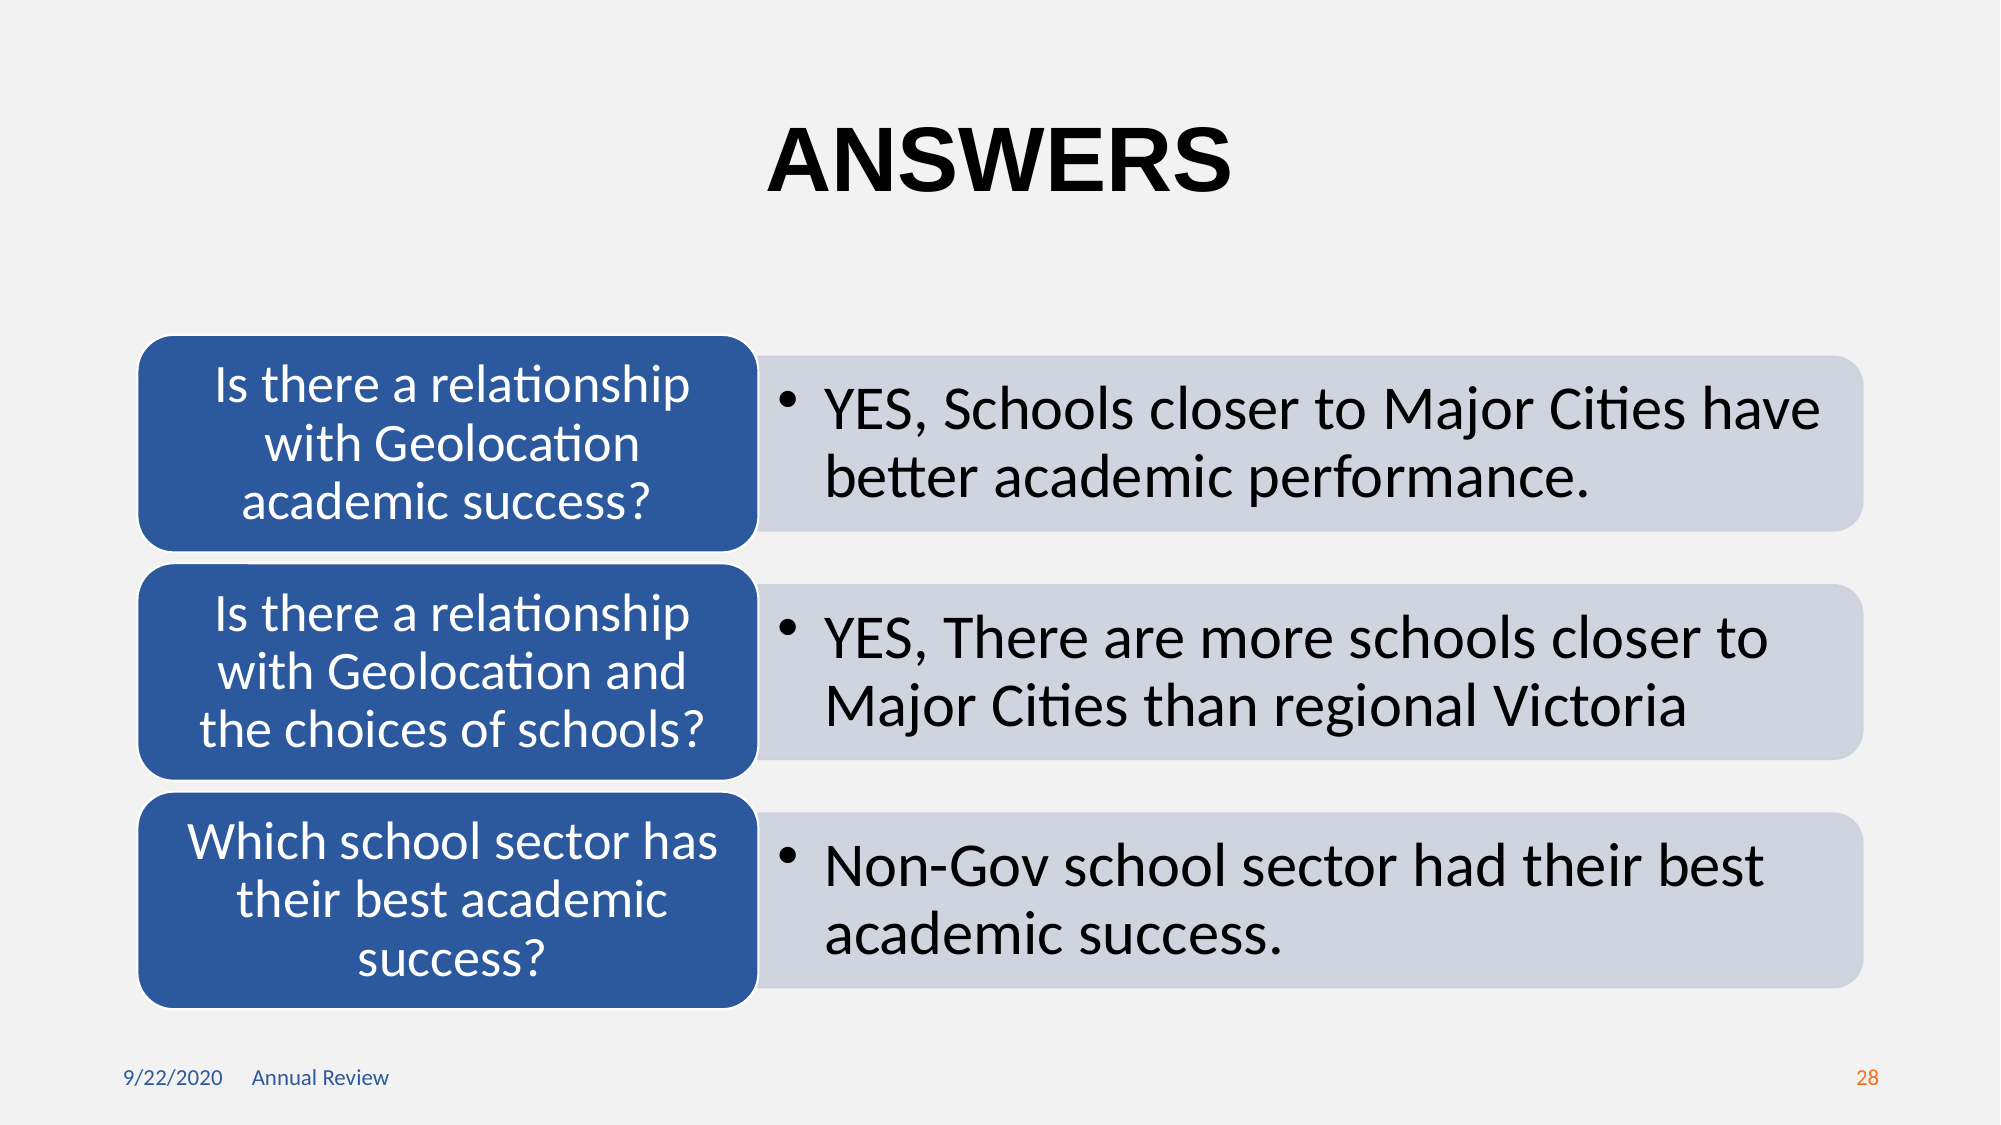

# ANSWERS
YES, Schools closer to Major Cities have better academic performance.
Is there a relationship with Geolocation academic success?
YES, There are more schools closer to Major Cities than regional Victoria
Is there a relationship with Geolocation and the choices of schools?
Non-Gov school sector had their best academic success.
Which school sector has their best academic success?